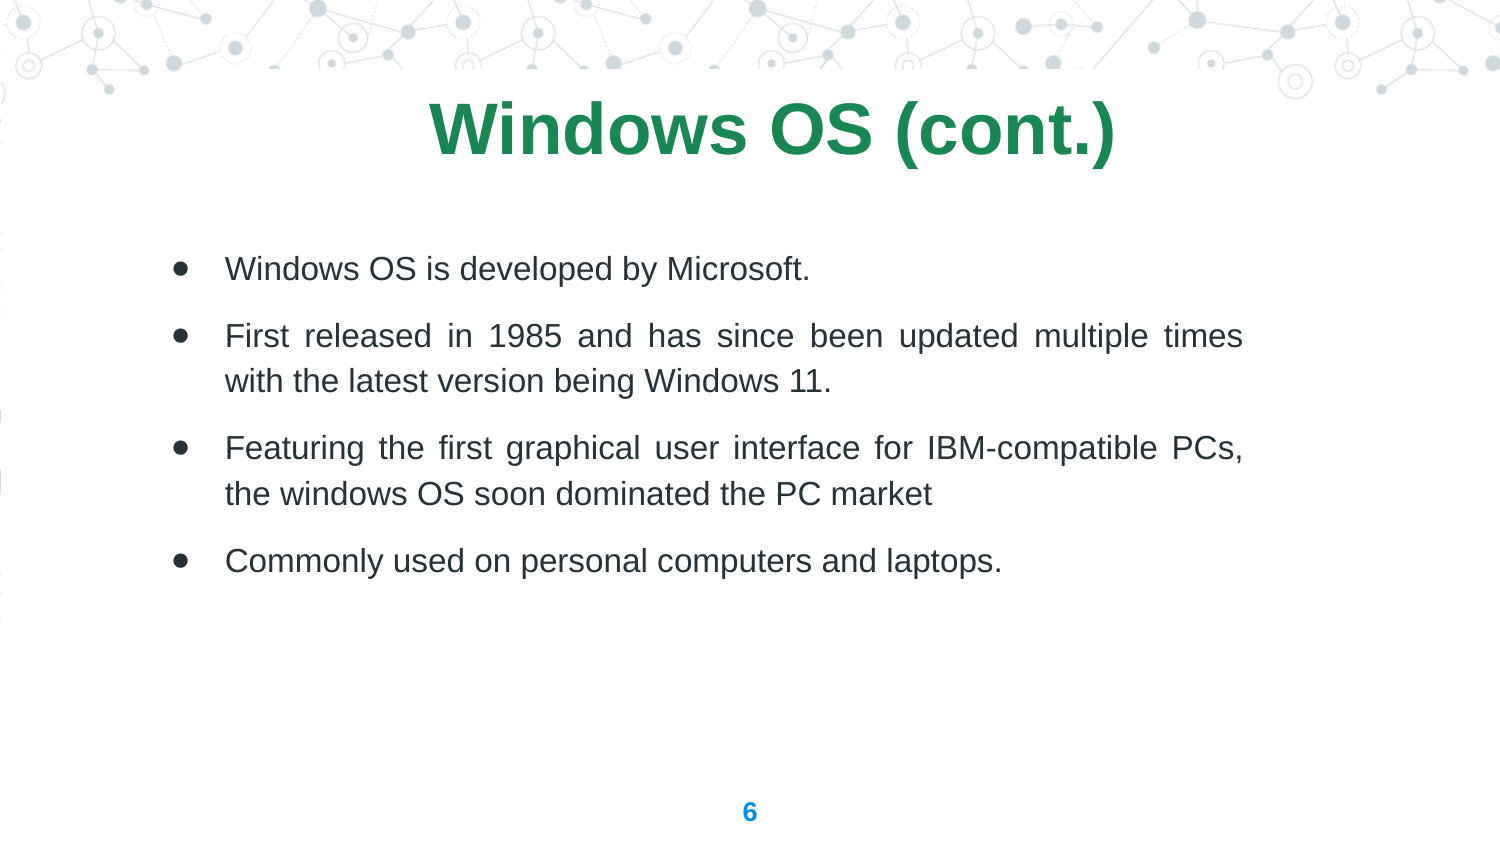

Windows OS (cont.)

Windows OS is developed by Microsoft.
First released in 1985 and has since been updated multiple times with the latest version being Windows 11.
Featuring the first graphical user interface for IBM-compatible PCs, the windows OS soon dominated the PC market
Commonly used on personal computers and laptops.
6